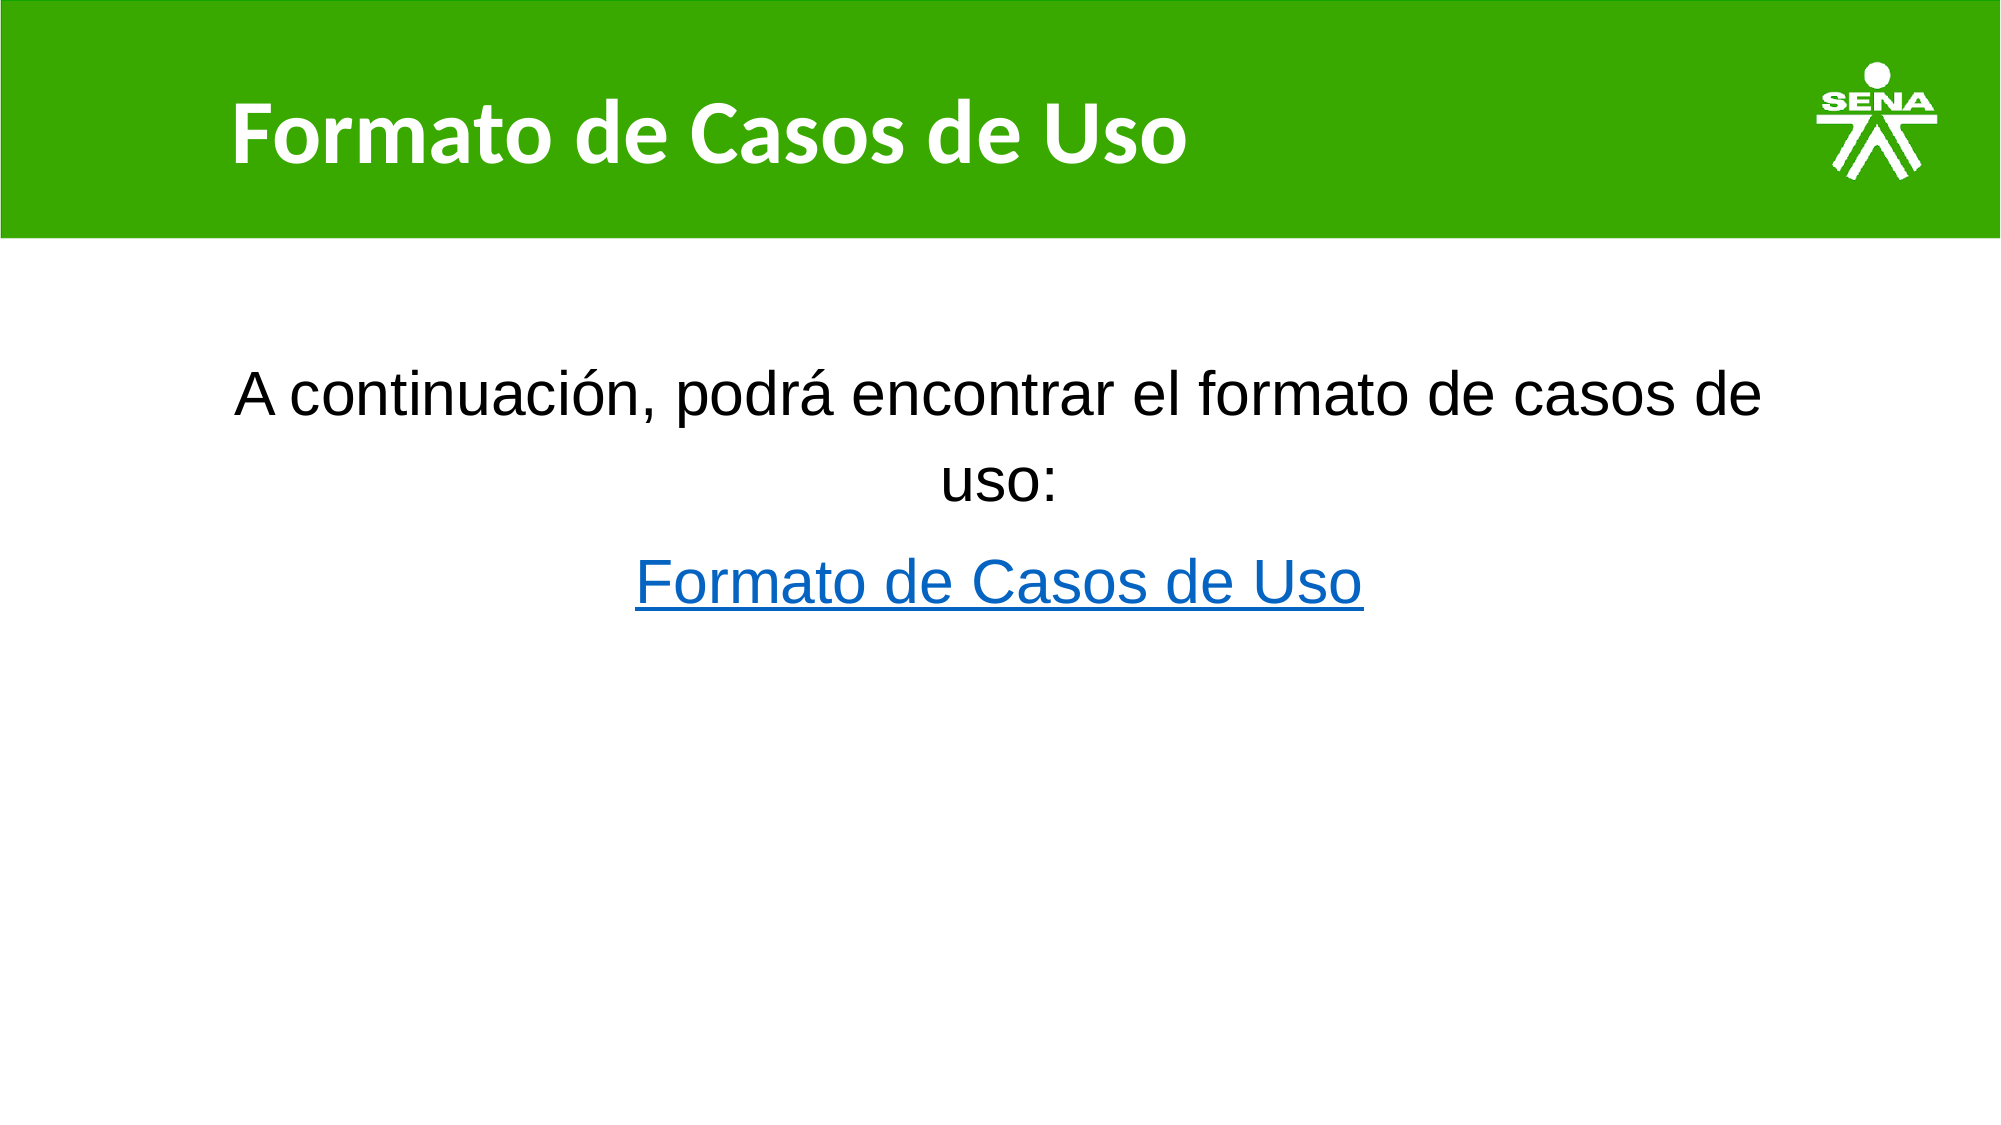

# Formato de Casos de Uso
A continuación, podrá encontrar el formato de casos de uso:
Formato de Casos de Uso